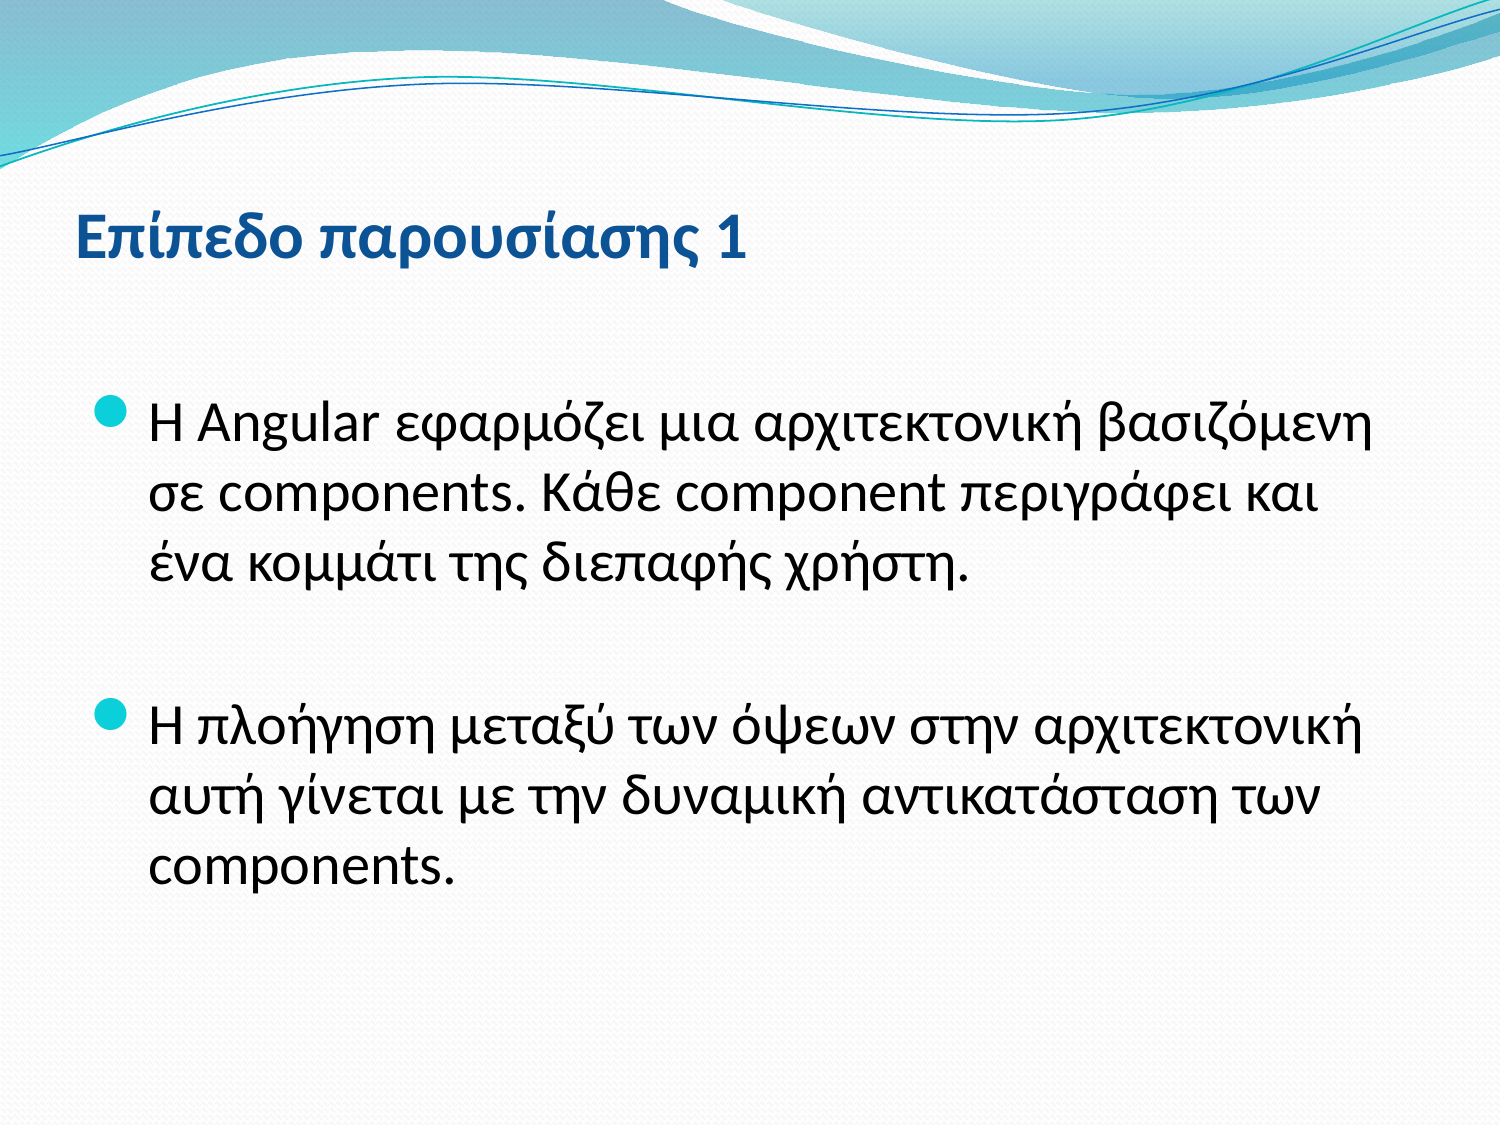

# Επίπεδο παρουσίασης 1
Η Angular εφαρμόζει μια αρχιτεκτονική βασιζόμενη σε components. Κάθε component περιγράφει και ένα κομμάτι της διεπαφής χρήστη.

Η πλοήγηση μεταξύ των όψεων στην αρχιτεκτονική αυτή γίνεται με την δυναμική αντικατάσταση των components.